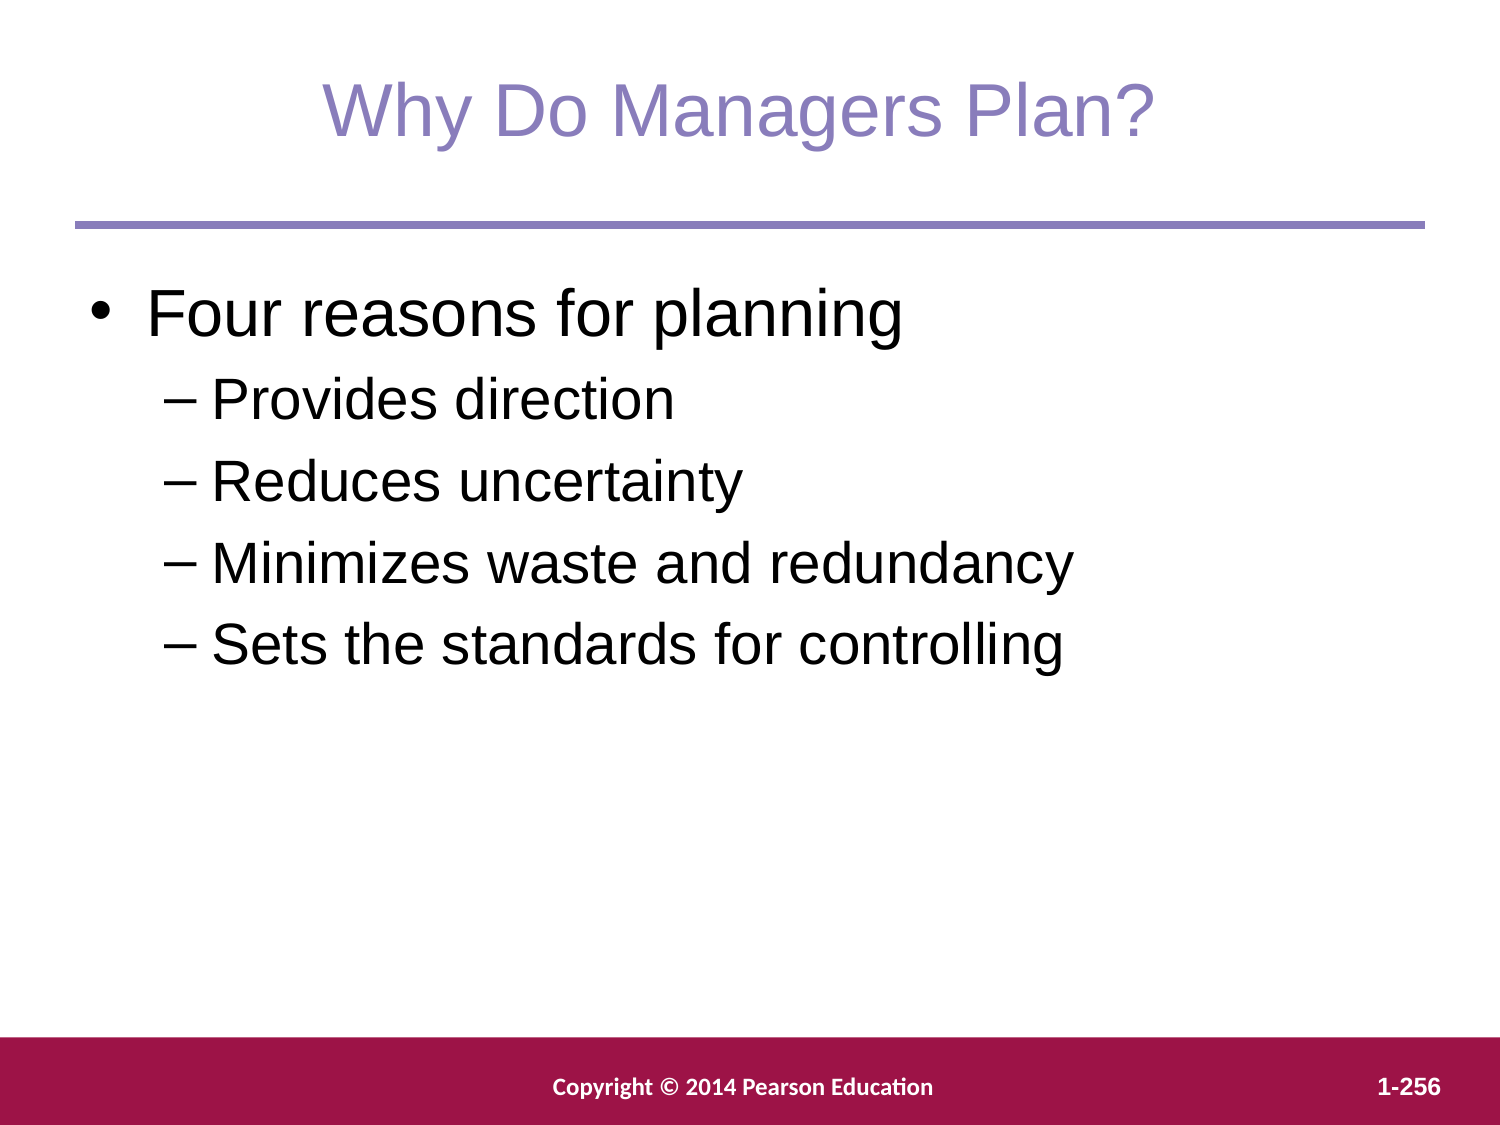

Why Do Managers Plan?
Four reasons for planning
Provides direction
Reduces uncertainty
Minimizes waste and redundancy
Sets the standards for controlling